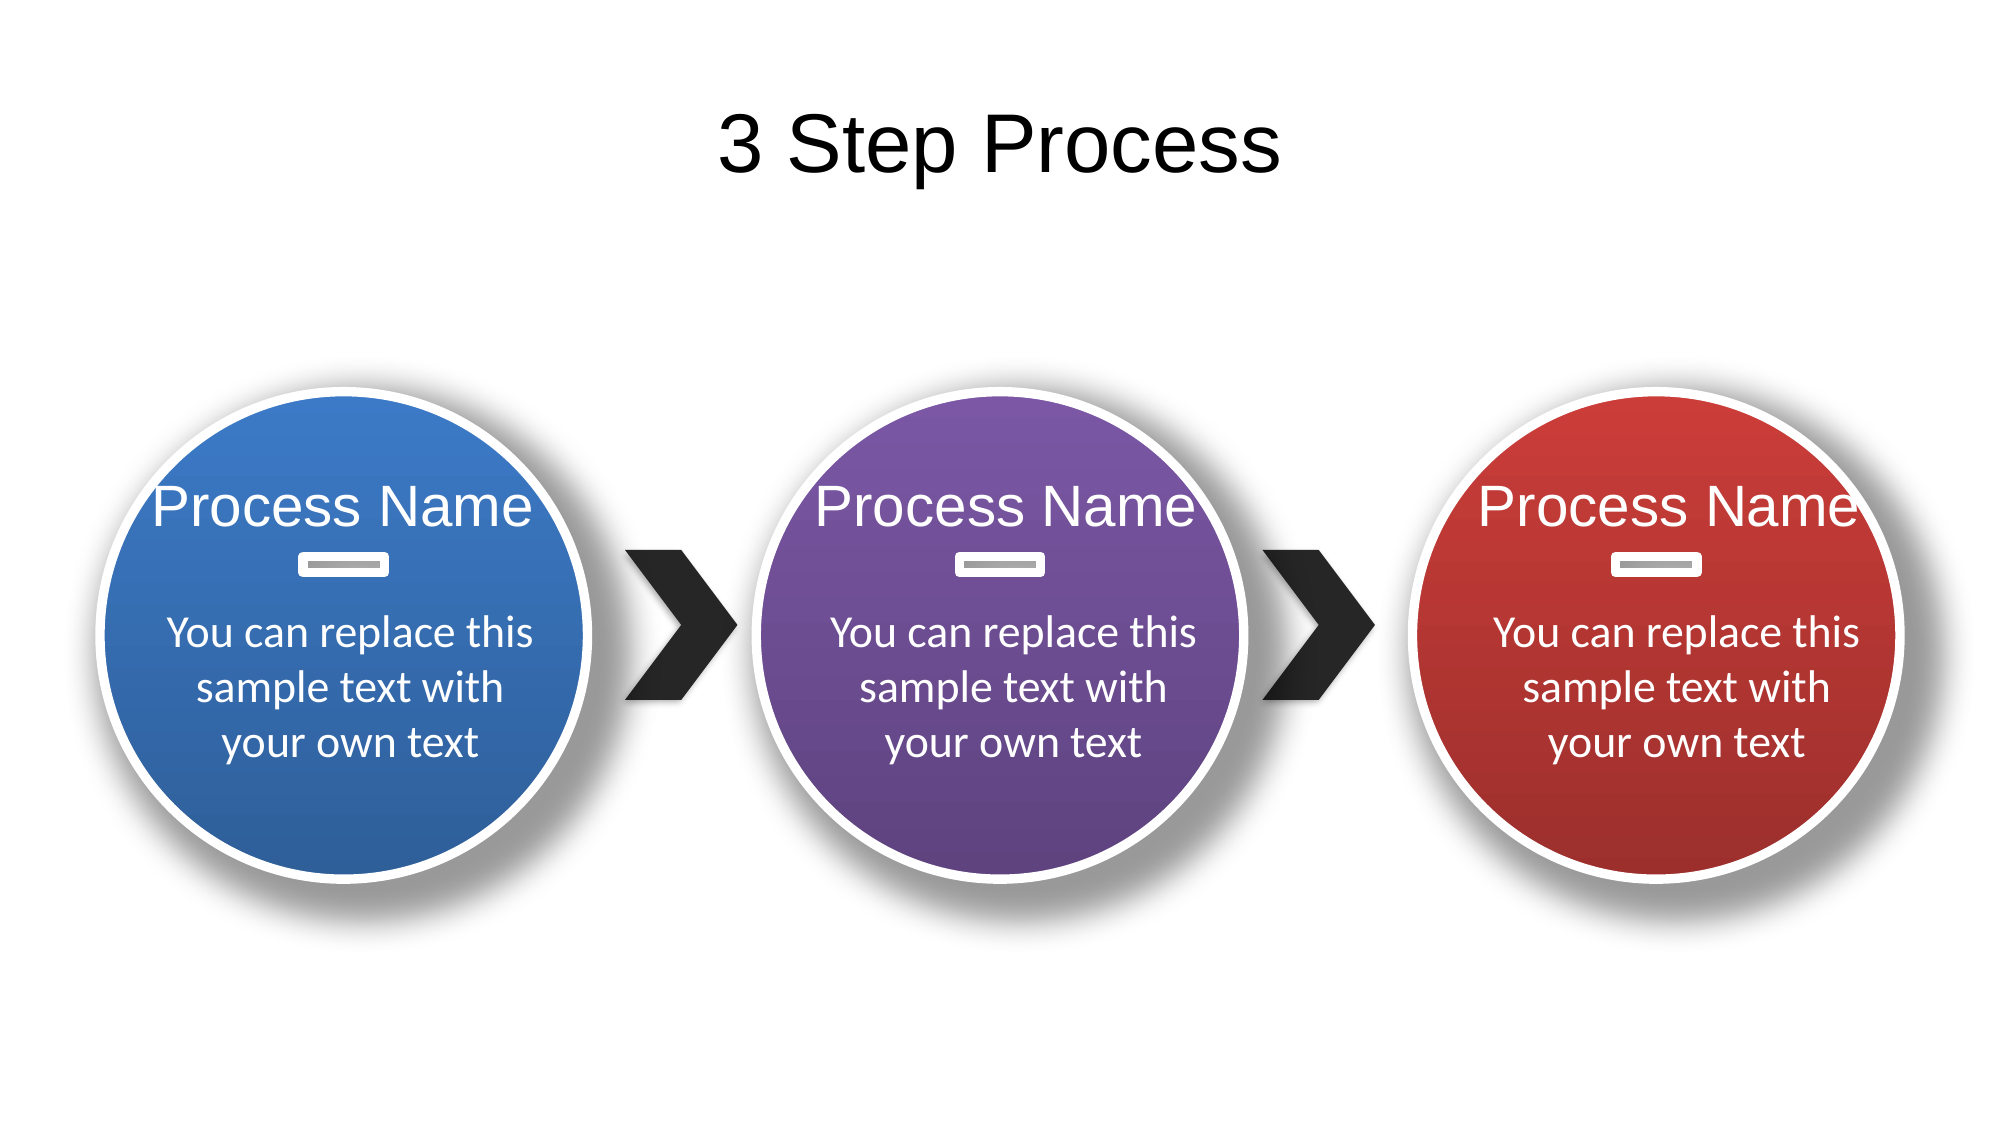

# 3 Step Process

Process Name
You can replace this sample text with your own text

Process Name
You can replace this sample text with your own text

Process Name
You can replace this sample text with your own text